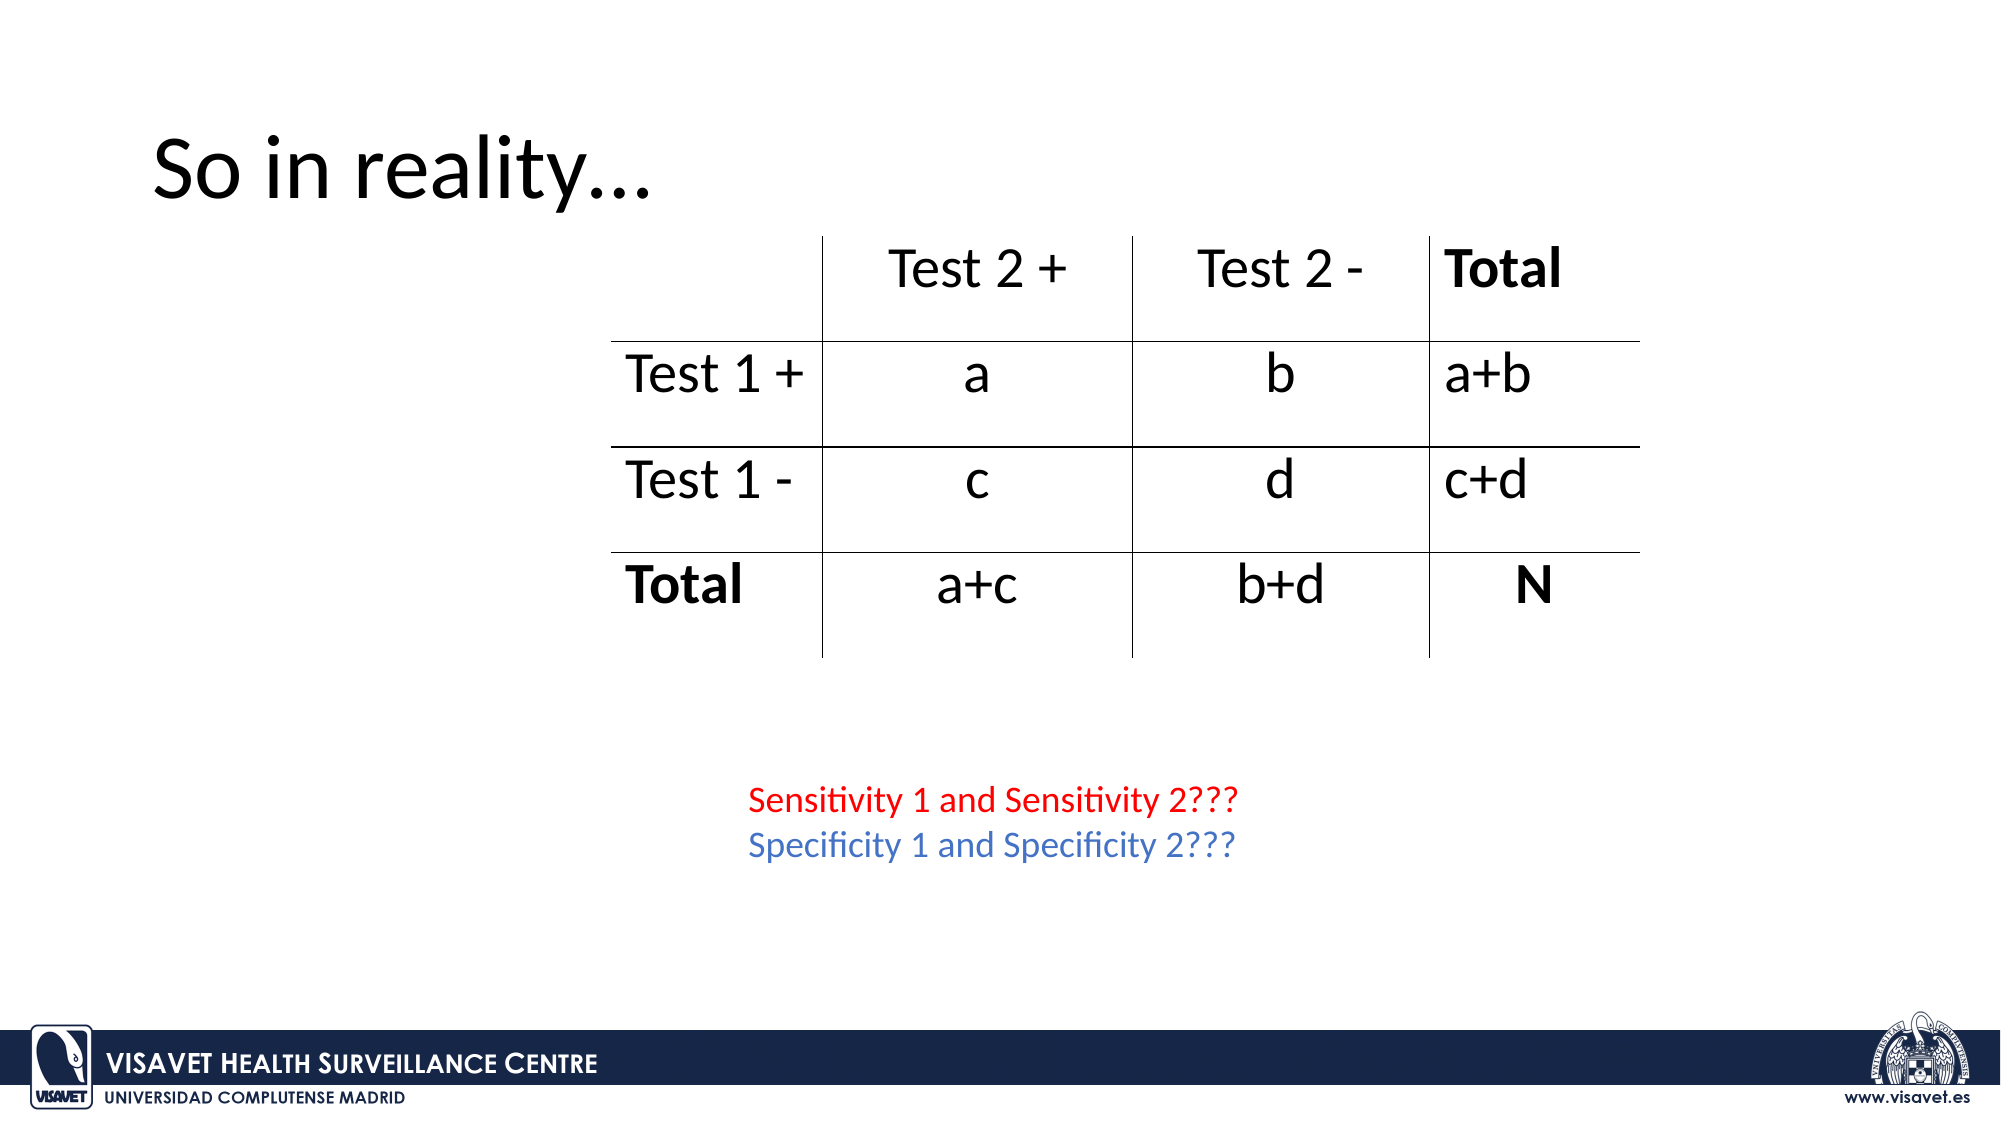

# So in reality…
|  | Test 2 + | Test 2 - | Total |
| --- | --- | --- | --- |
| Test 1 + | a | b | a+b |
| Test 1 - | c | d | c+d |
| Total | a+c | b+d | N |
Sensitivity 1 and Sensitivity 2???
Specificity 1 and Specificity 2???